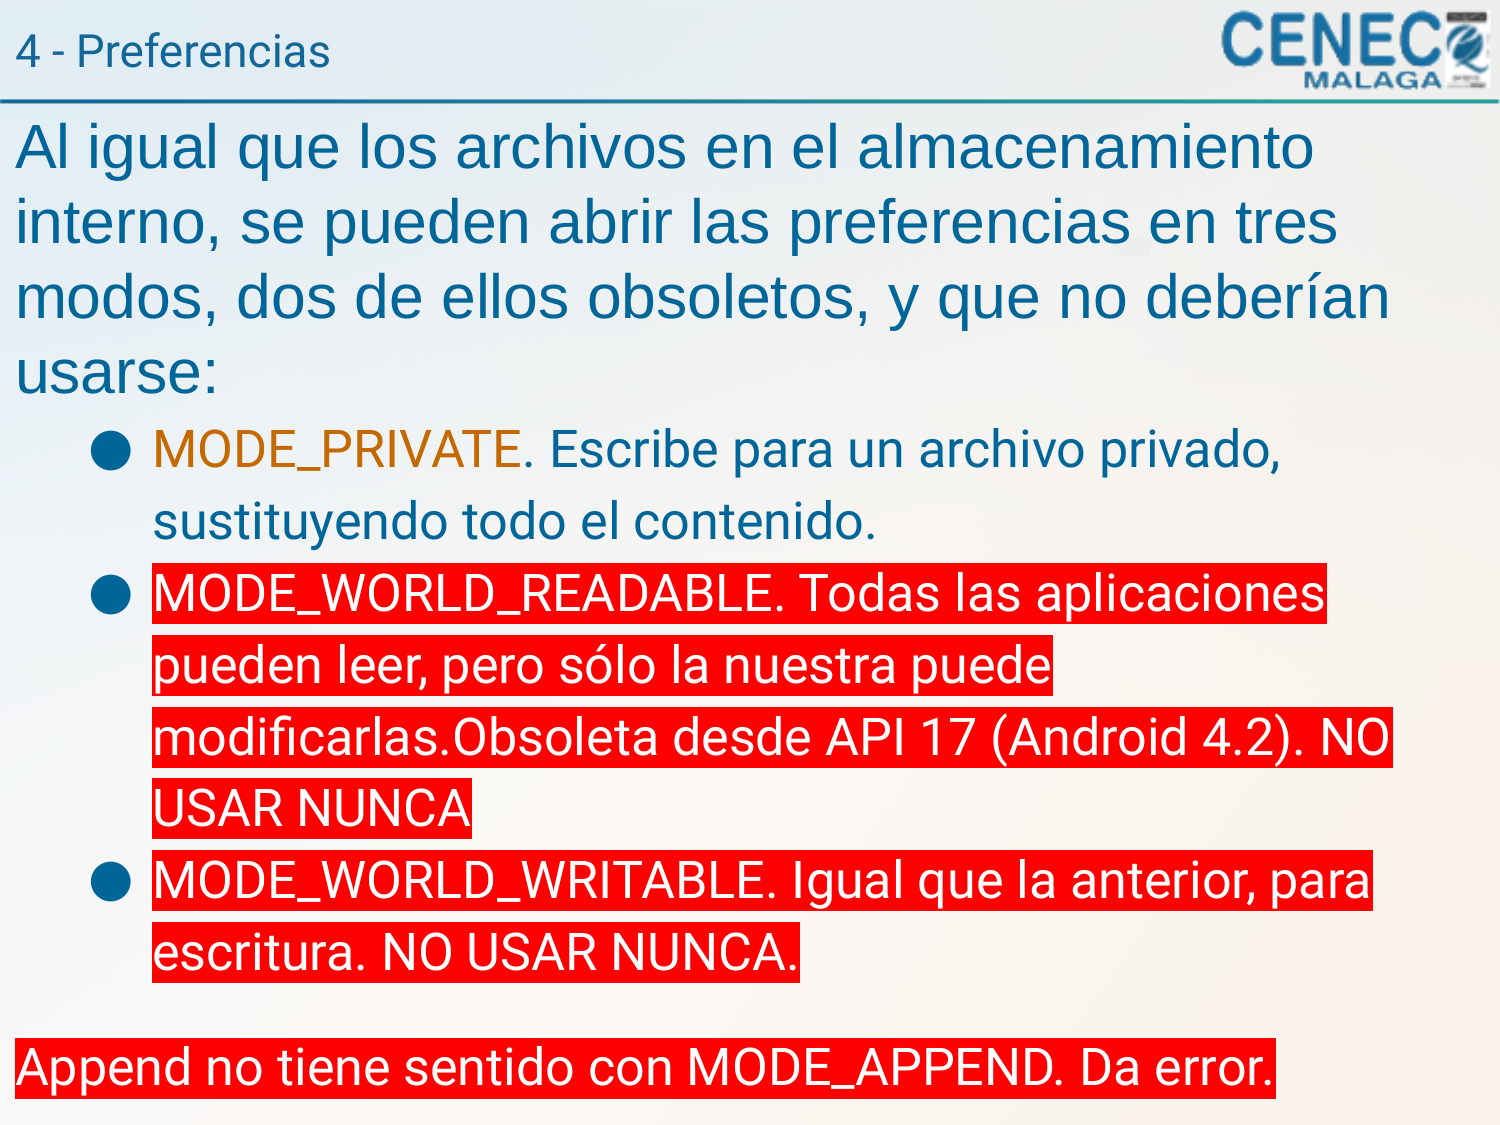

4 - Preferencias
Al igual que los archivos en el almacenamiento interno, se pueden abrir las preferencias en tres modos, dos de ellos obsoletos, y que no deberían usarse:
MODE_PRIVATE. Escribe para un archivo privado, sustituyendo todo el contenido.
MODE_WORLD_READABLE. Todas las aplicaciones pueden leer, pero sólo la nuestra puede modificarlas.Obsoleta desde API 17 (Android 4.2). NO USAR NUNCA
MODE_WORLD_WRITABLE. Igual que la anterior, para escritura. NO USAR NUNCA.
Append no tiene sentido con MODE_APPEND. Da error.